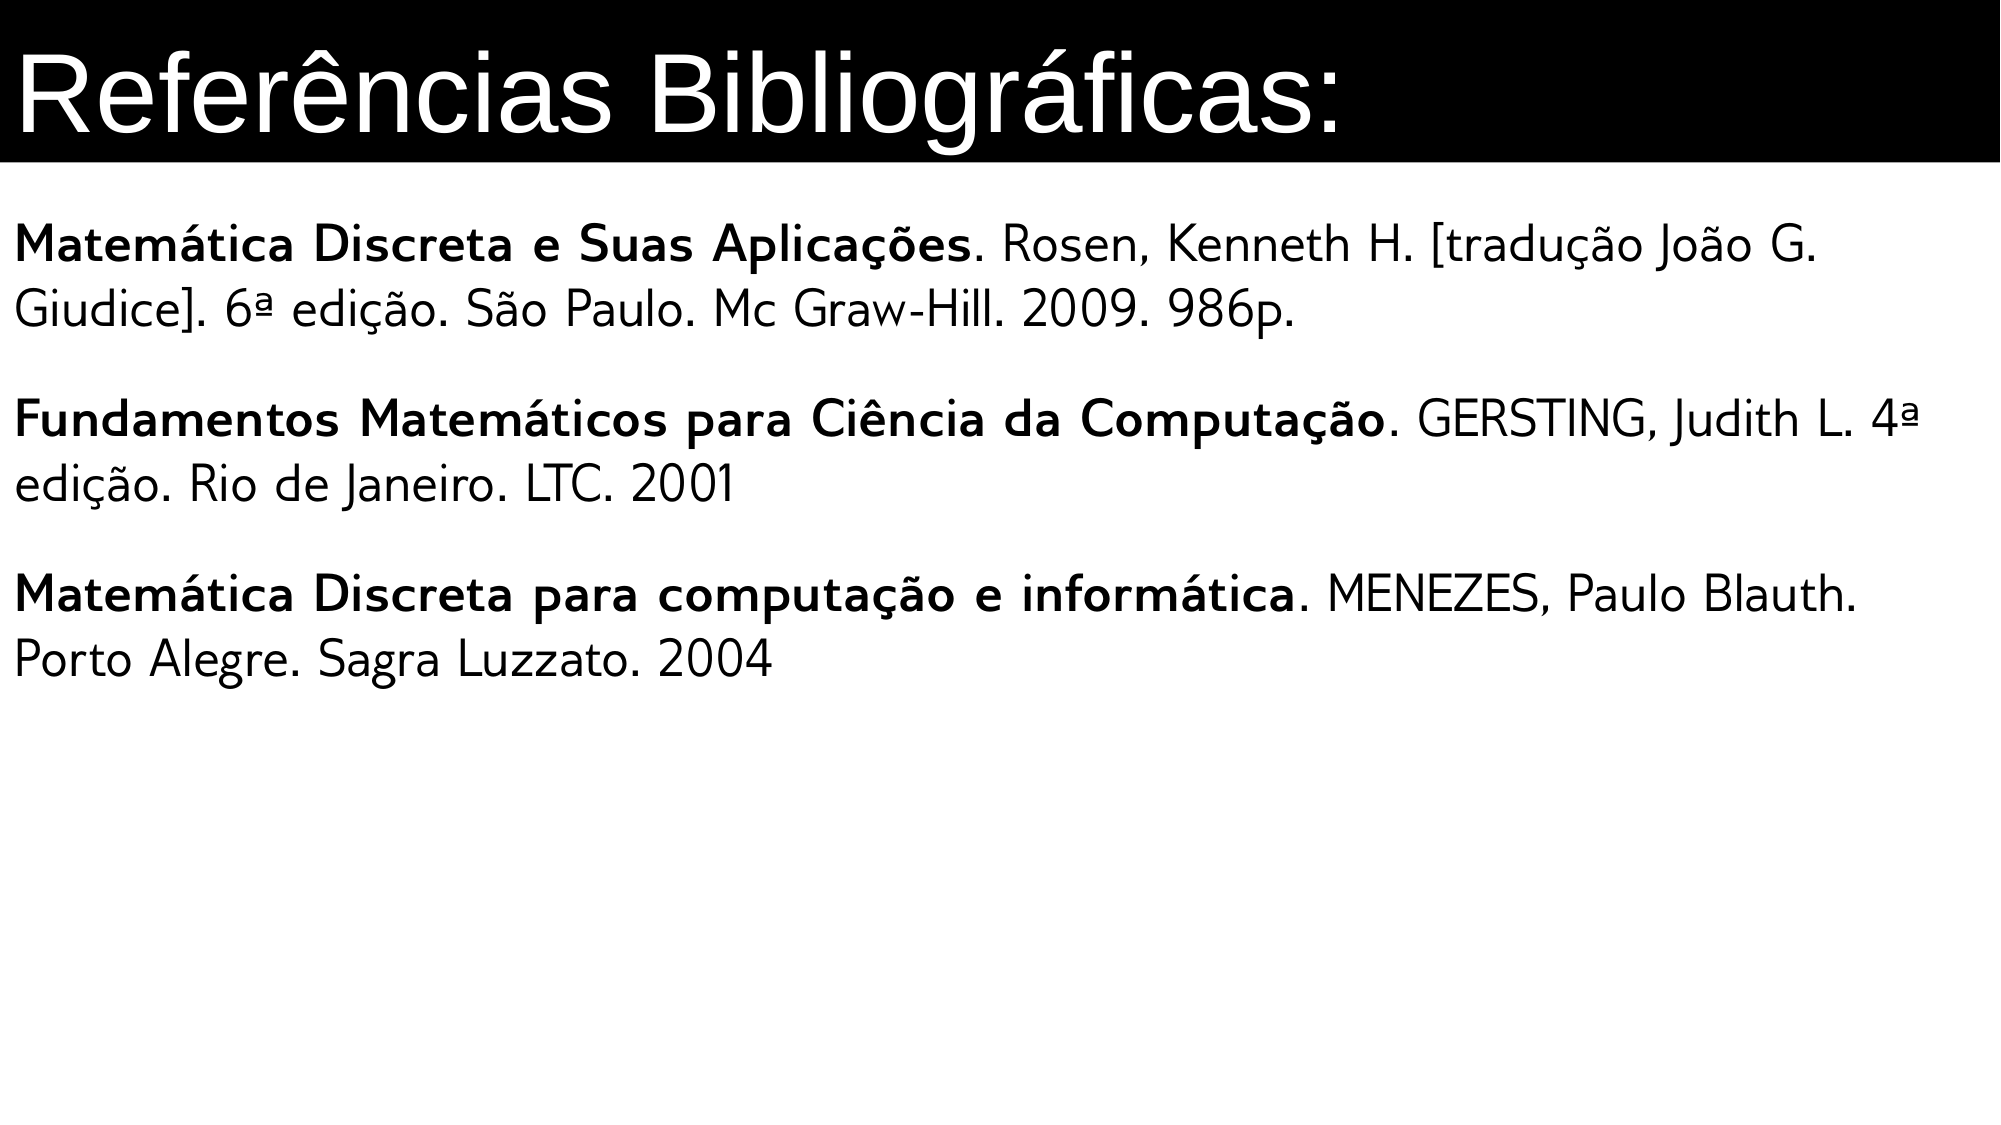

Referências Bibliográficas:
Matemática Discreta e Suas Aplicações. Rosen, Kenneth H. [tradução João G. Giudice]. 6ª edição. São Paulo. Mc Graw-Hill. 2009. 986p.

Fundamentos Matemáticos para Ciência da Computação. GERSTING, Judith L. 4ª edição. Rio de Janeiro. LTC. 2001

Matemática Discreta para computação e informática. MENEZES, Paulo Blauth. Porto Alegre. Sagra Luzzato. 2004